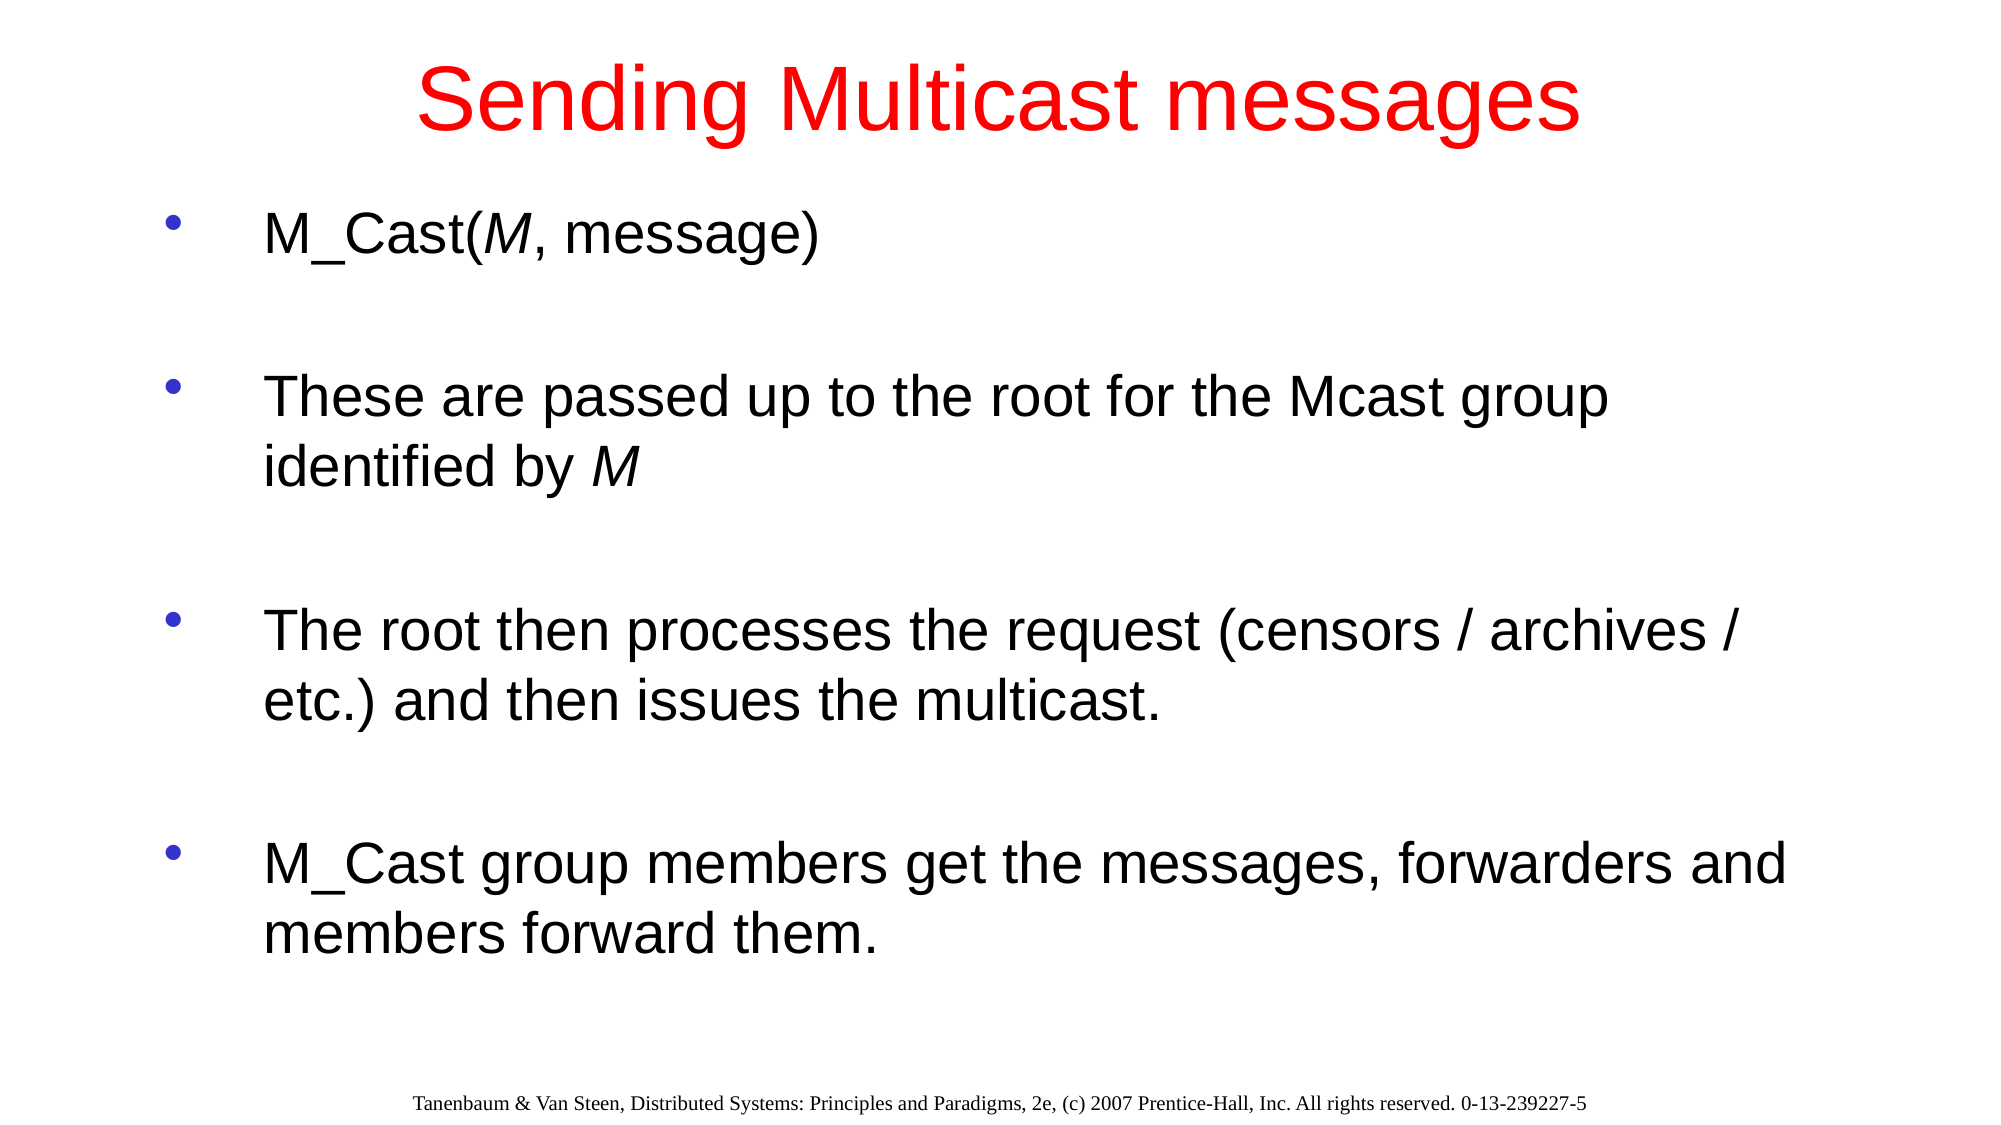

# Sending Multicast messages
M_Cast(M, message)

These are passed up to the root for the Mcast group identified by M

The root then processes the request (censors / archives / etc.) and then issues the multicast.

M_Cast group members get the messages, forwarders and members forward them.
Tanenbaum & Van Steen, Distributed Systems: Principles and Paradigms, 2e, (c) 2007 Prentice-Hall, Inc. All rights reserved. 0-13-239227-5